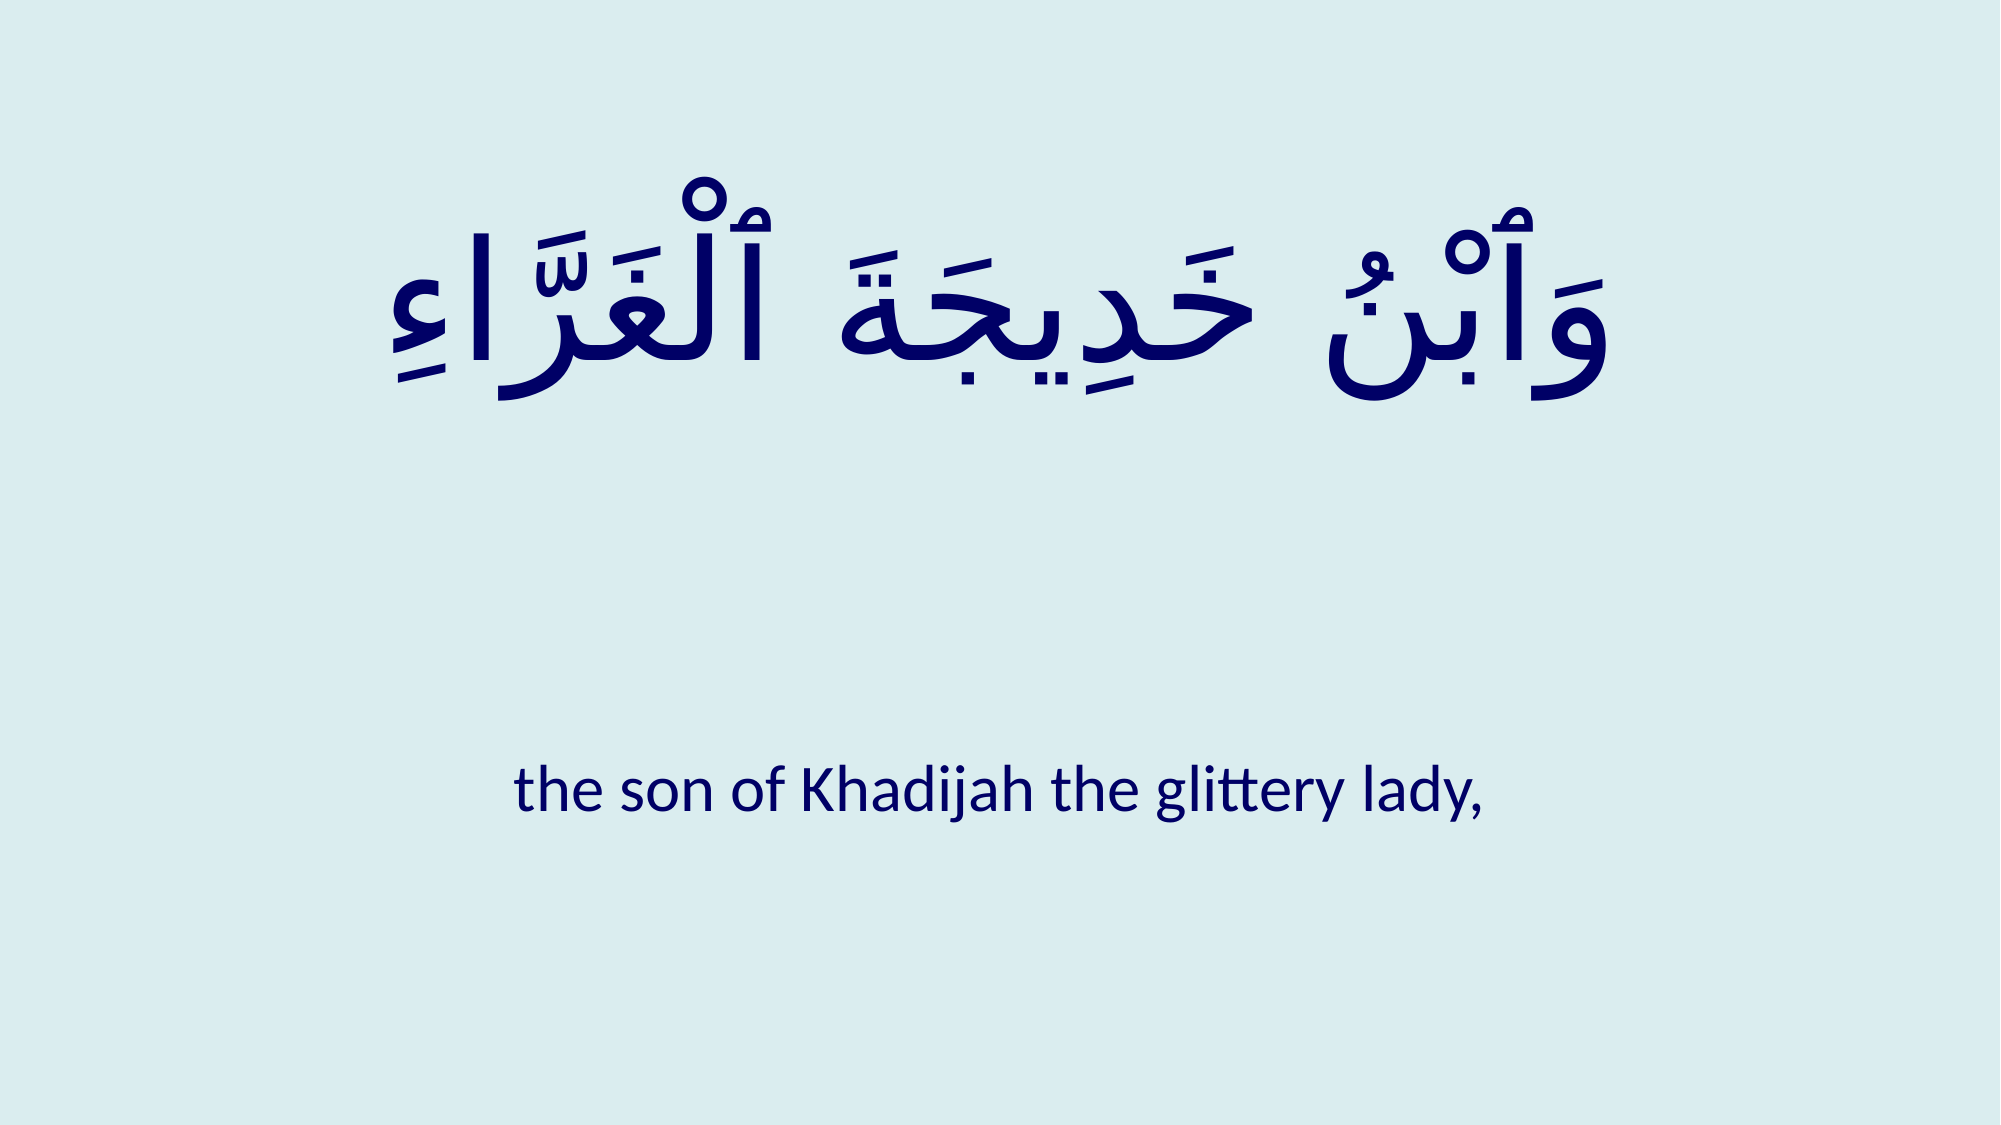

# وَٱبْنُ خَدِيجَةَ ٱلْغَرَّاءِ
the son of Khadijah the glittery lady,